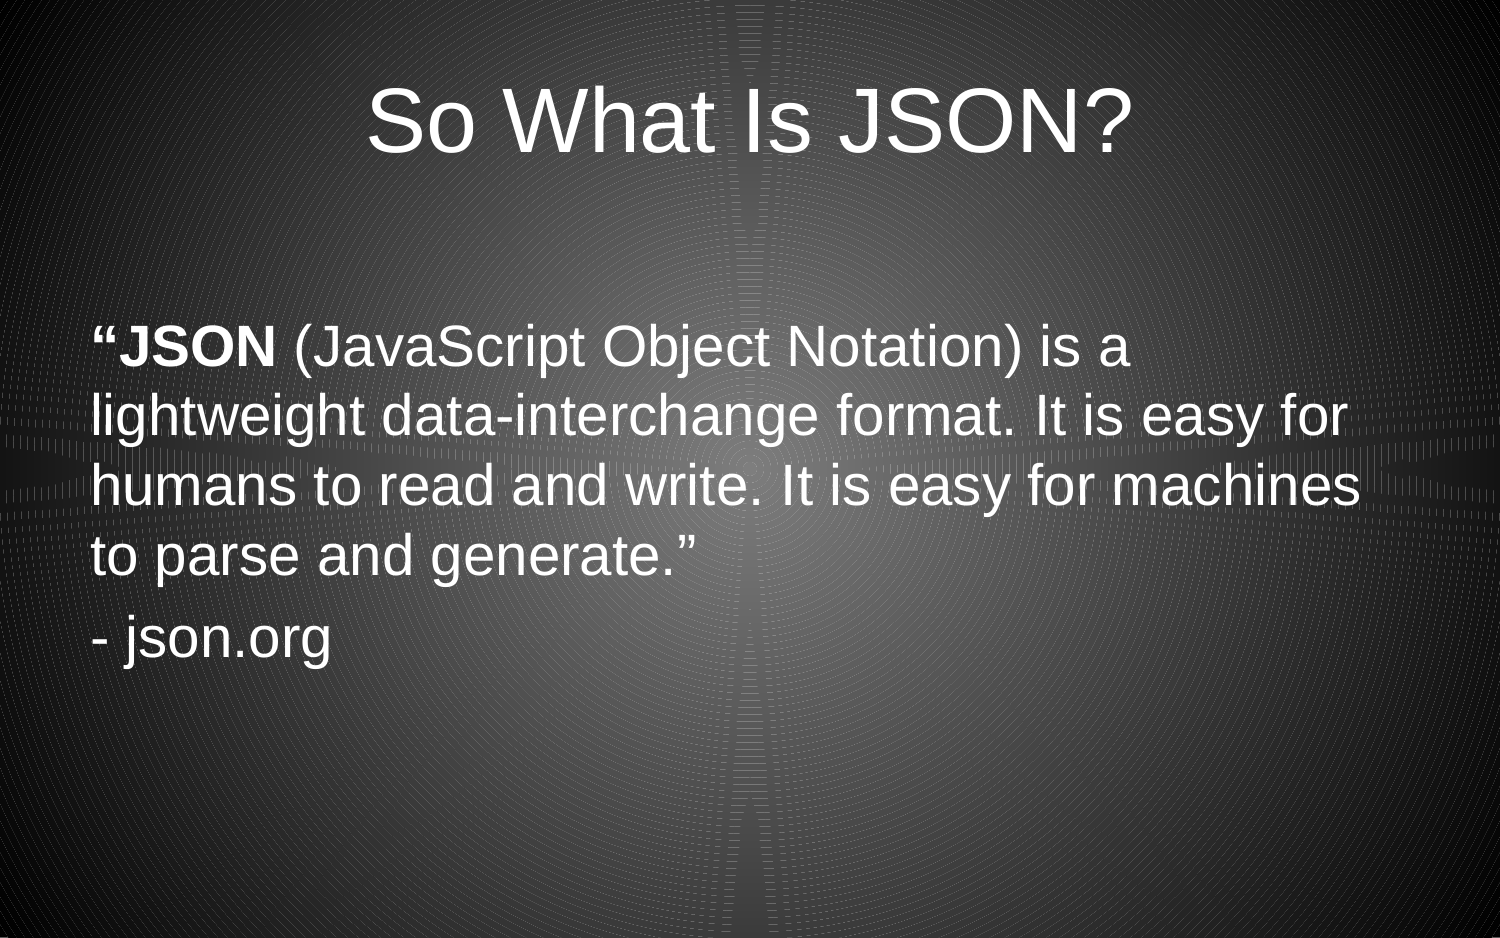

# So What Is JSON?

“JSON (JavaScript Object Notation) is a lightweight data-interchange format. It is easy for humans to read and write. It is easy for machines to parse and generate.”
- json.org